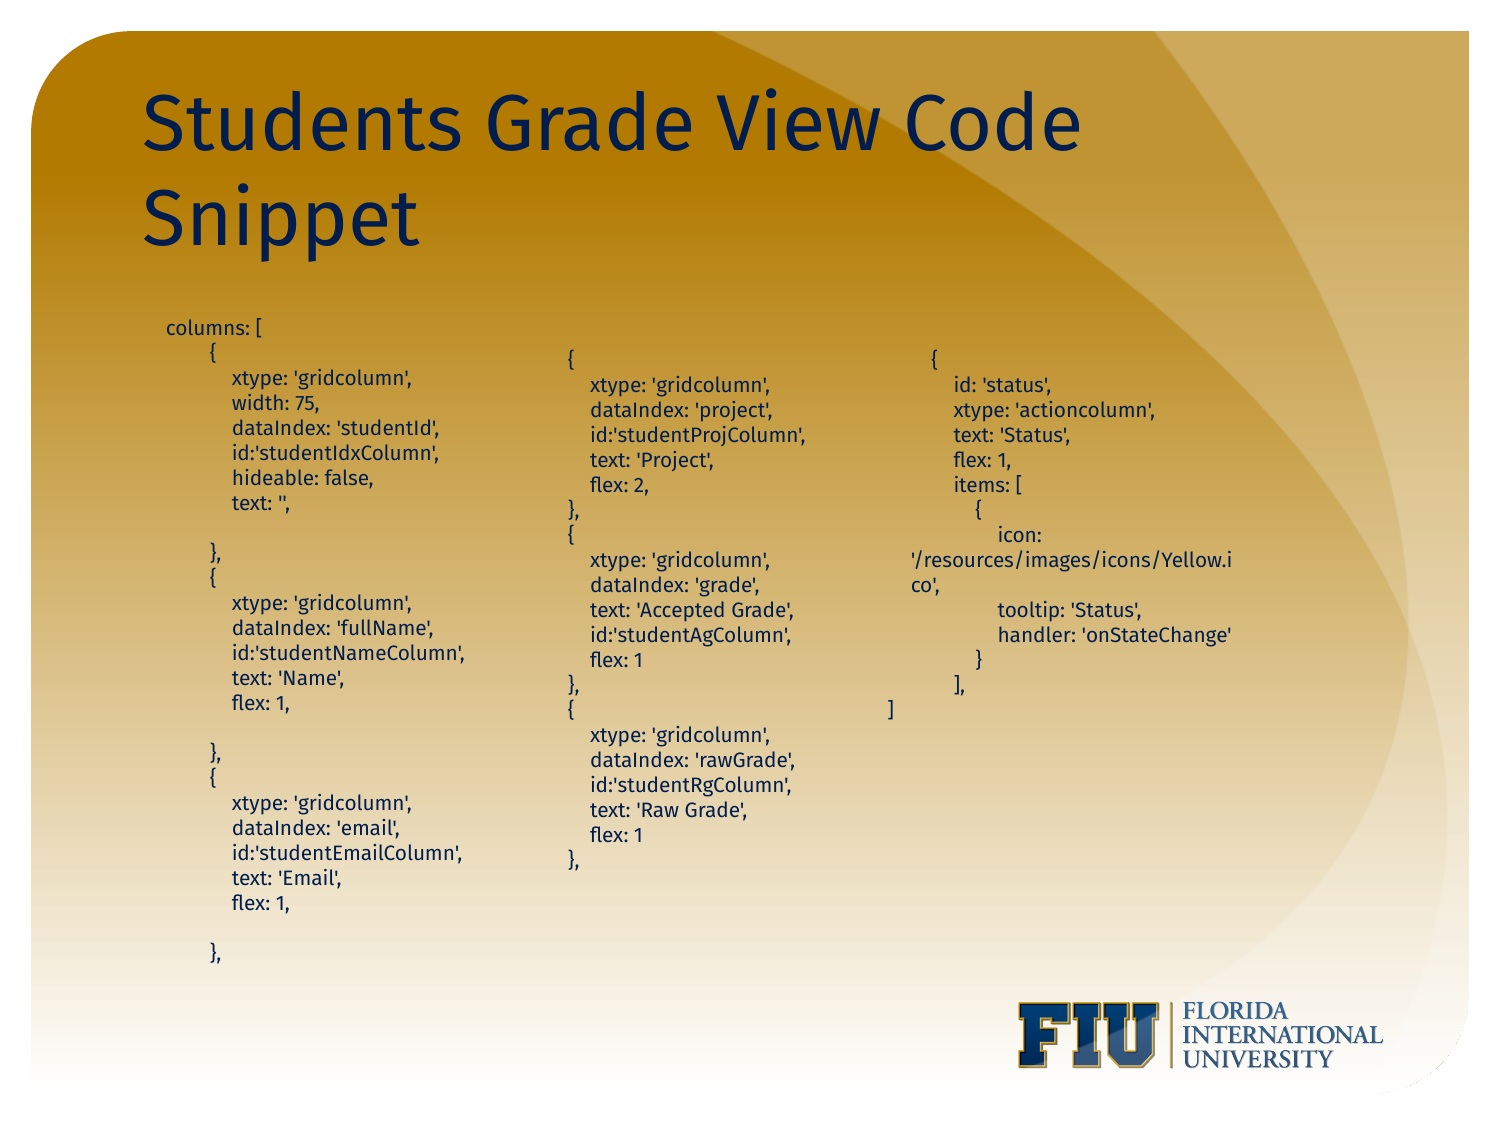

# Students Grade View Code Snippet
columns: [
        {
            xtype: 'gridcolumn',
            width: 75,
            dataIndex: 'studentId',
            id:'studentIdxColumn',
            hideable: false,
            text: '',

        },
        {
            xtype: 'gridcolumn',
            dataIndex: 'fullName',
            id:'studentNameColumn',
            text: 'Name',
            flex: 1,

        },
        {
            xtype: 'gridcolumn',
            dataIndex: 'email',
            id:'studentEmailColumn',
            text: 'Email',
            flex: 1,

        },

        {
            xtype: 'gridcolumn',
            dataIndex: 'project',
            id:'studentProjColumn',
            text: 'Project',
            flex: 2,
        },
        {
            xtype: 'gridcolumn',
            dataIndex: 'grade',
            text: 'Accepted Grade',
            id:'studentAgColumn',
            flex: 1
        },
        {
            xtype: 'gridcolumn',
            dataIndex: 'rawGrade',
            id:'studentRgColumn',
            text: 'Raw Grade',
            flex: 1
        },

        {
            id: 'status',
            xtype: 'actioncolumn',
            text: 'Status',
            flex: 1,
            items: [
                {
                    icon: '/resources/images/icons/Yellow.ico',
                    tooltip: 'Status',
                    handler: 'onStateChange'
                }
            ],
]